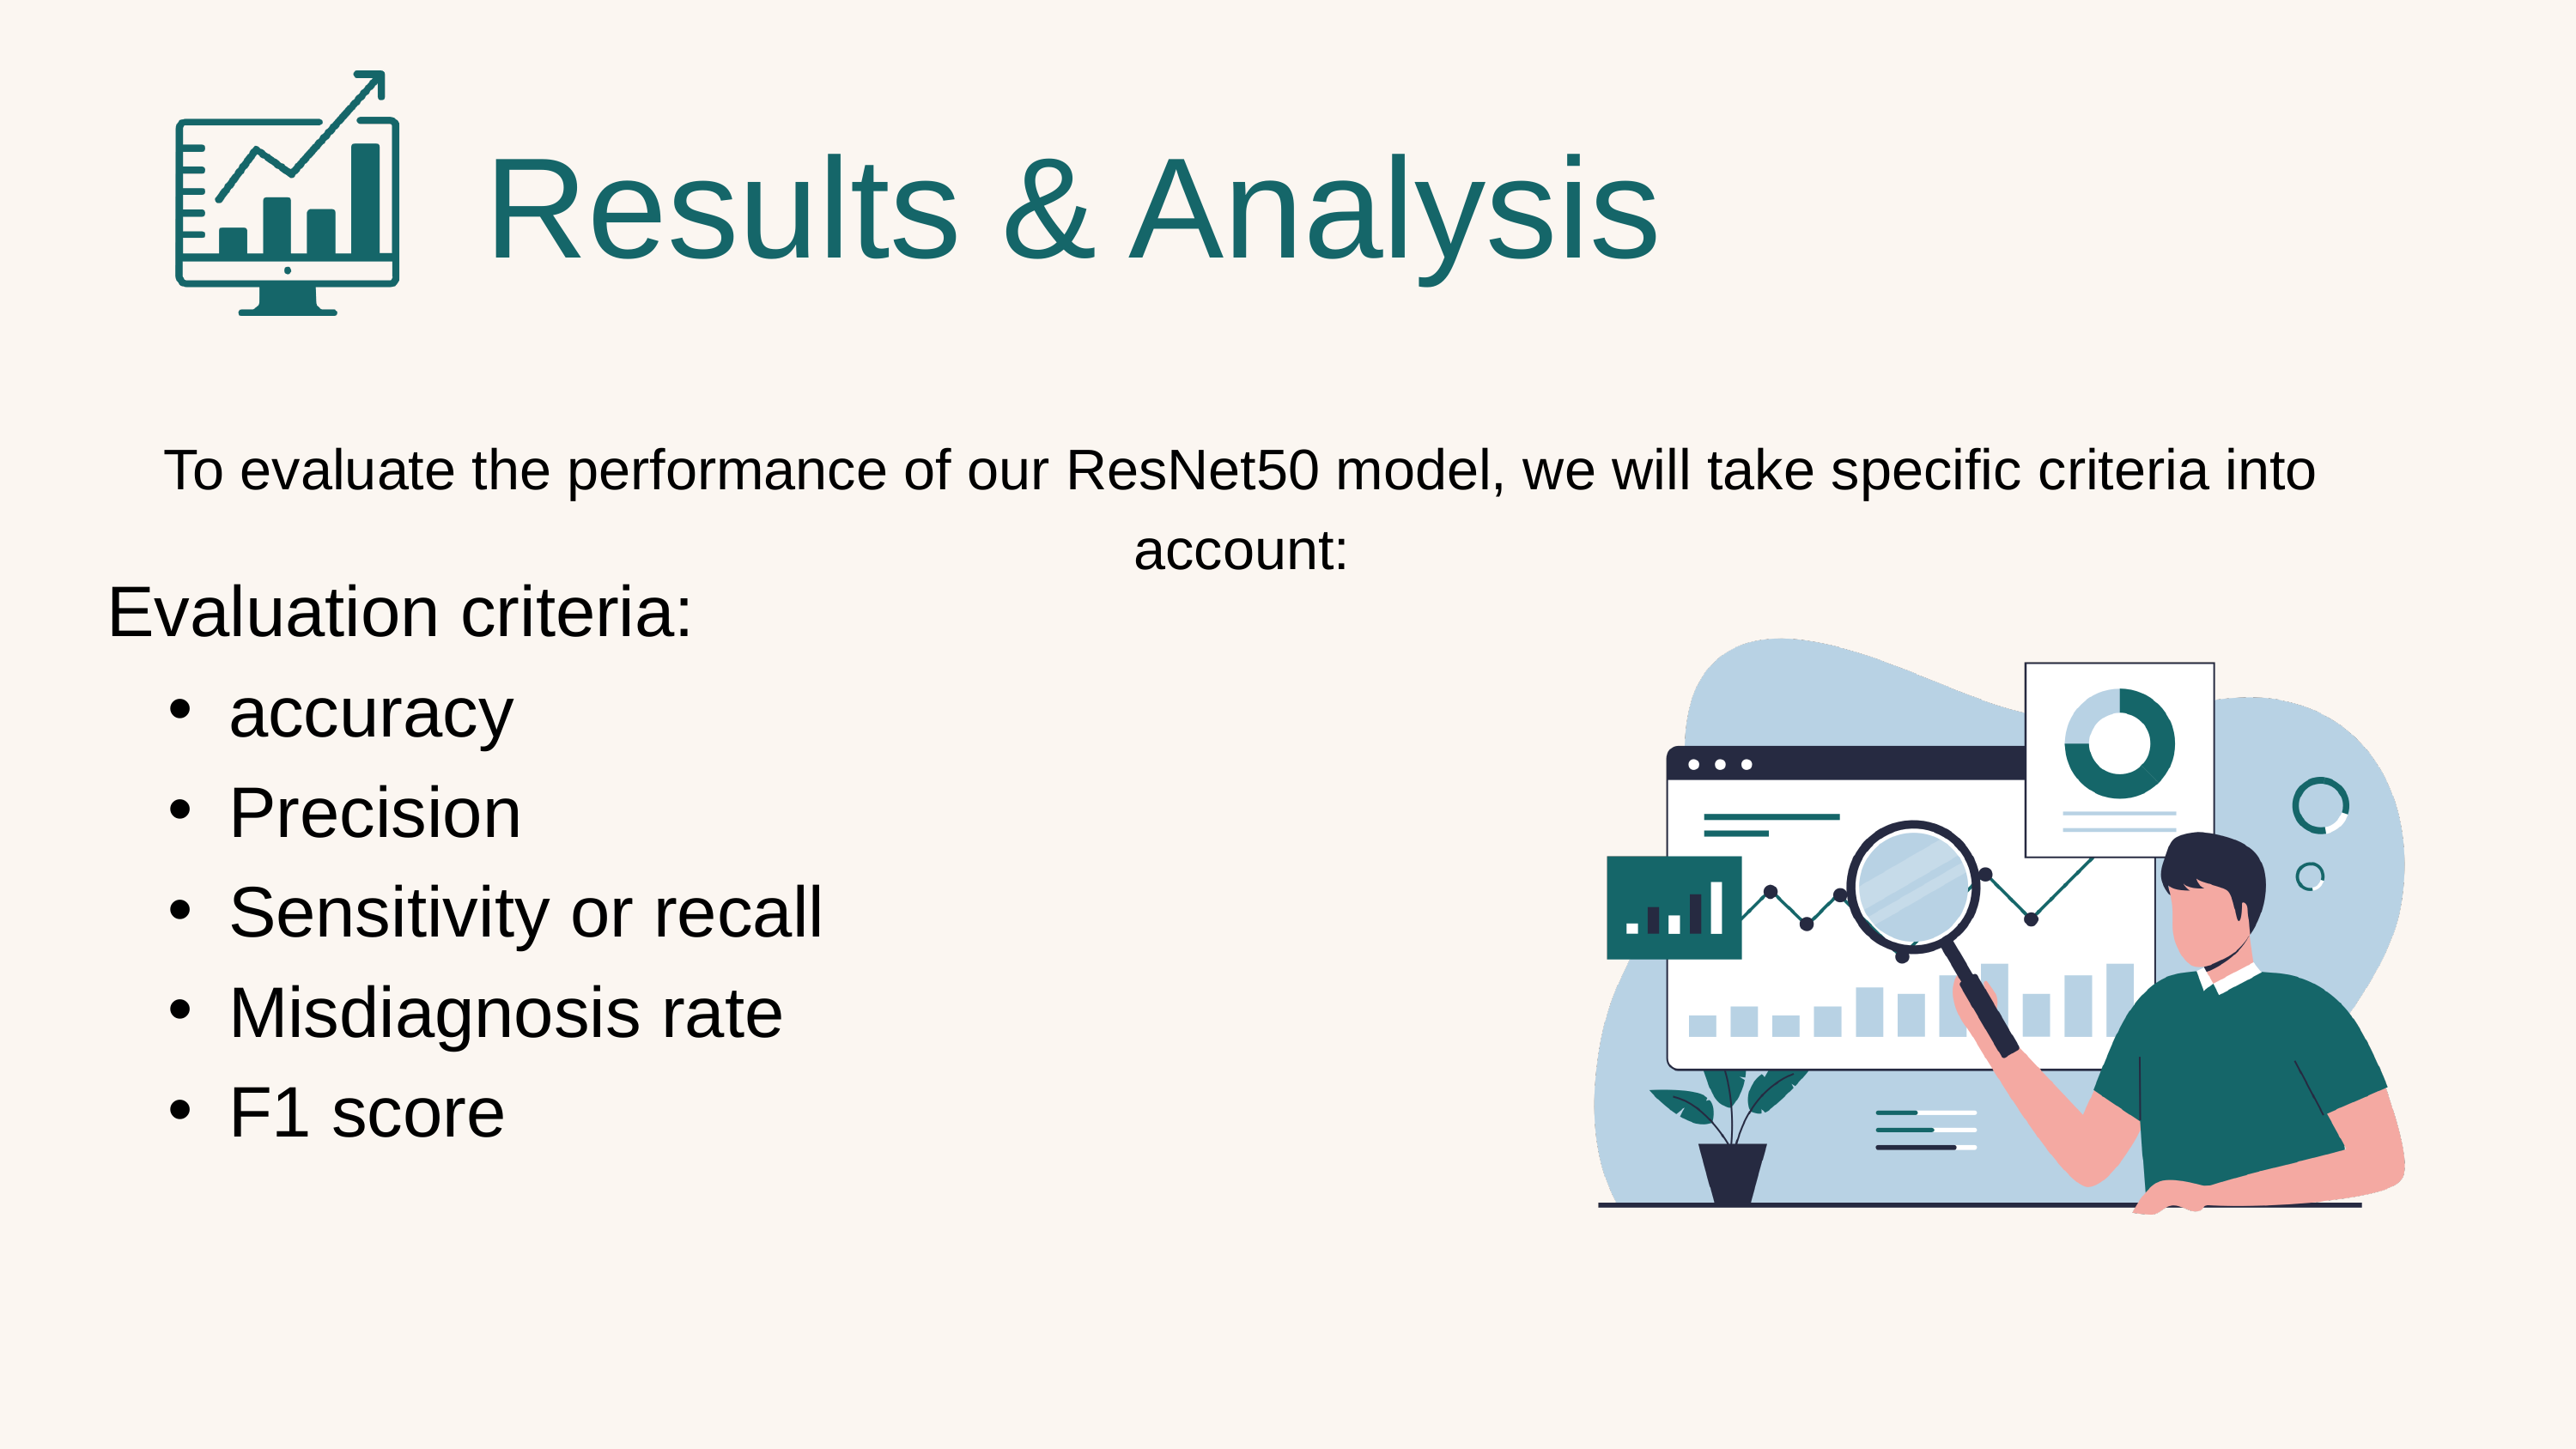

Results & Analysis
To evaluate the performance of our ResNet50 model, we will take specific criteria into account:

Evaluation criteria:
accuracy
Precision
Sensitivity or recall
Misdiagnosis rate
F1 score